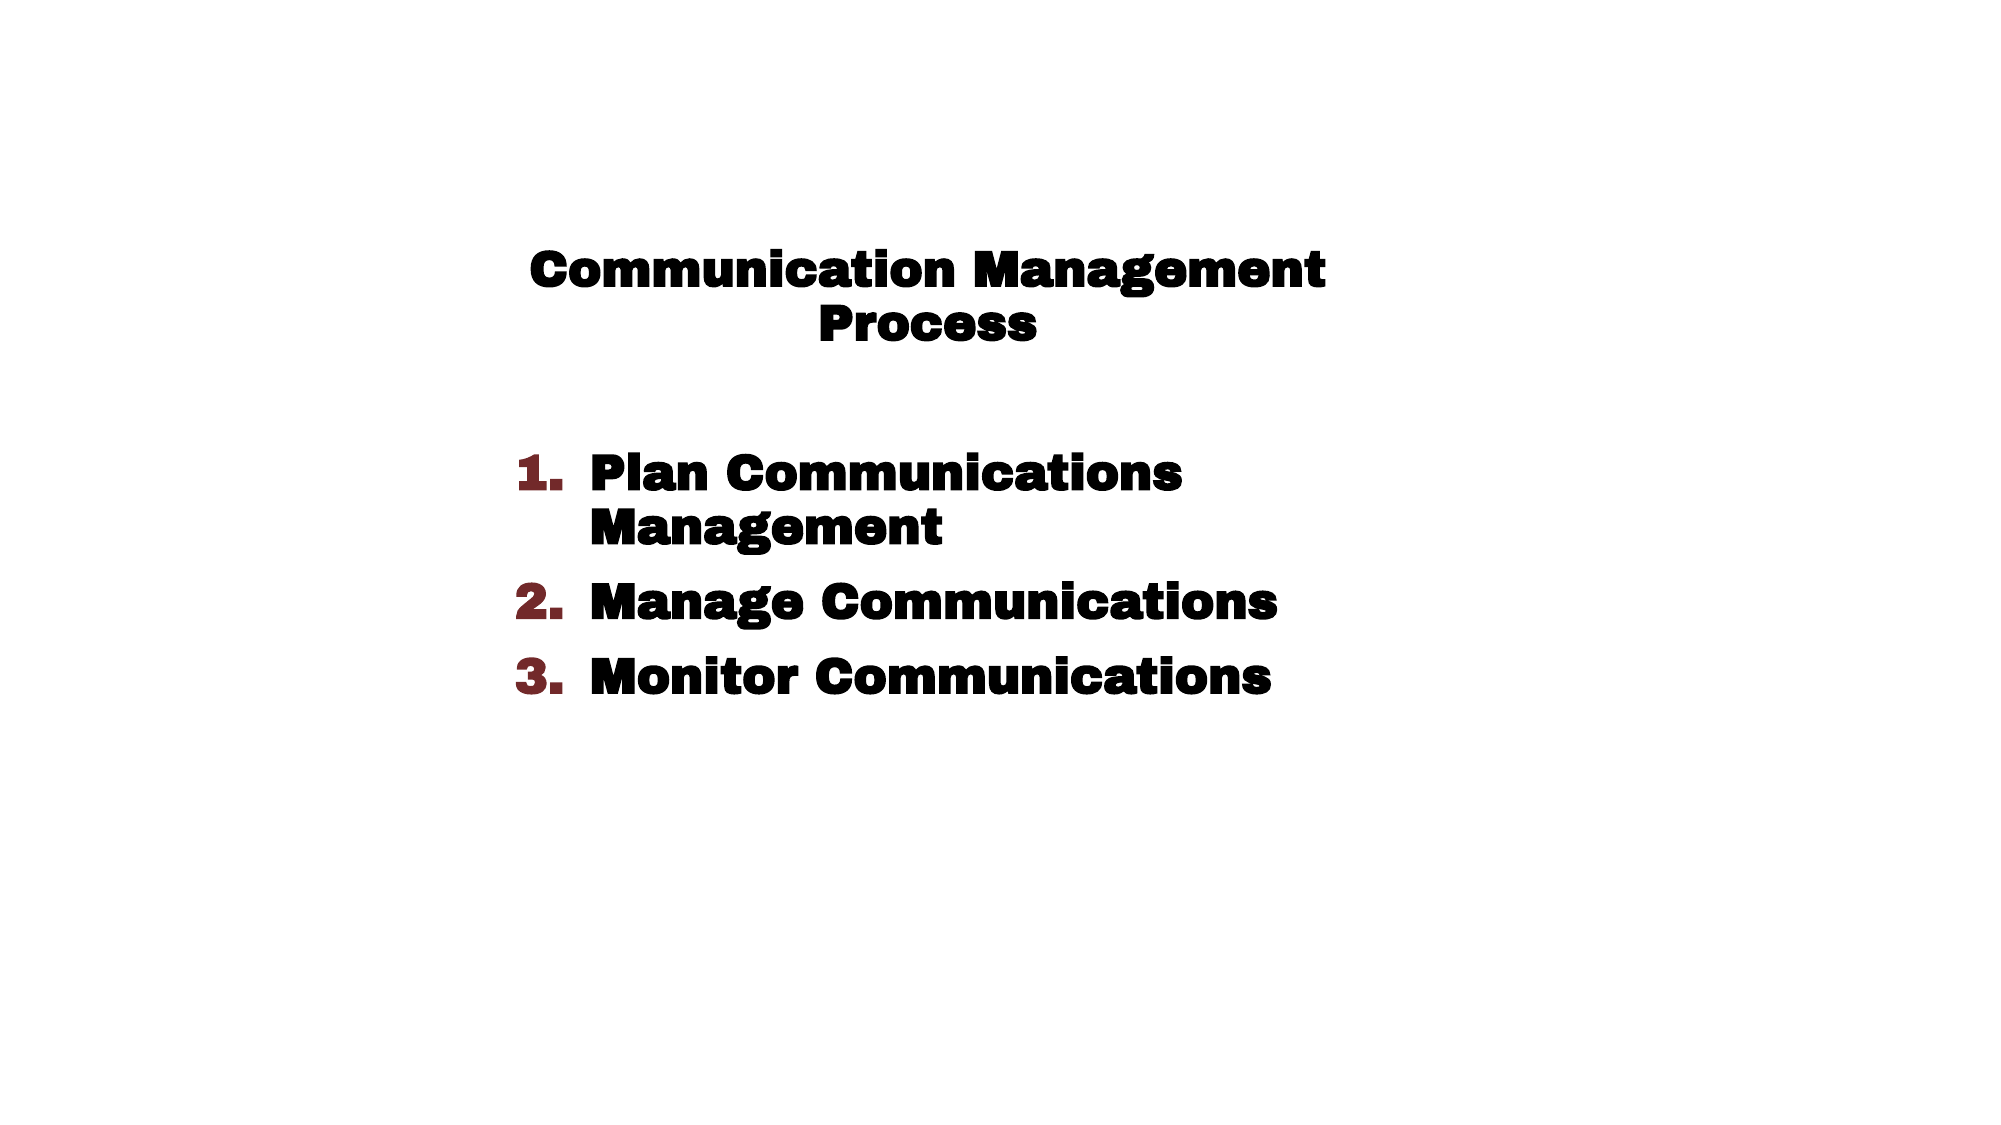

Communication Management Process

Plan Communications Management
Manage Communications
Monitor Communications